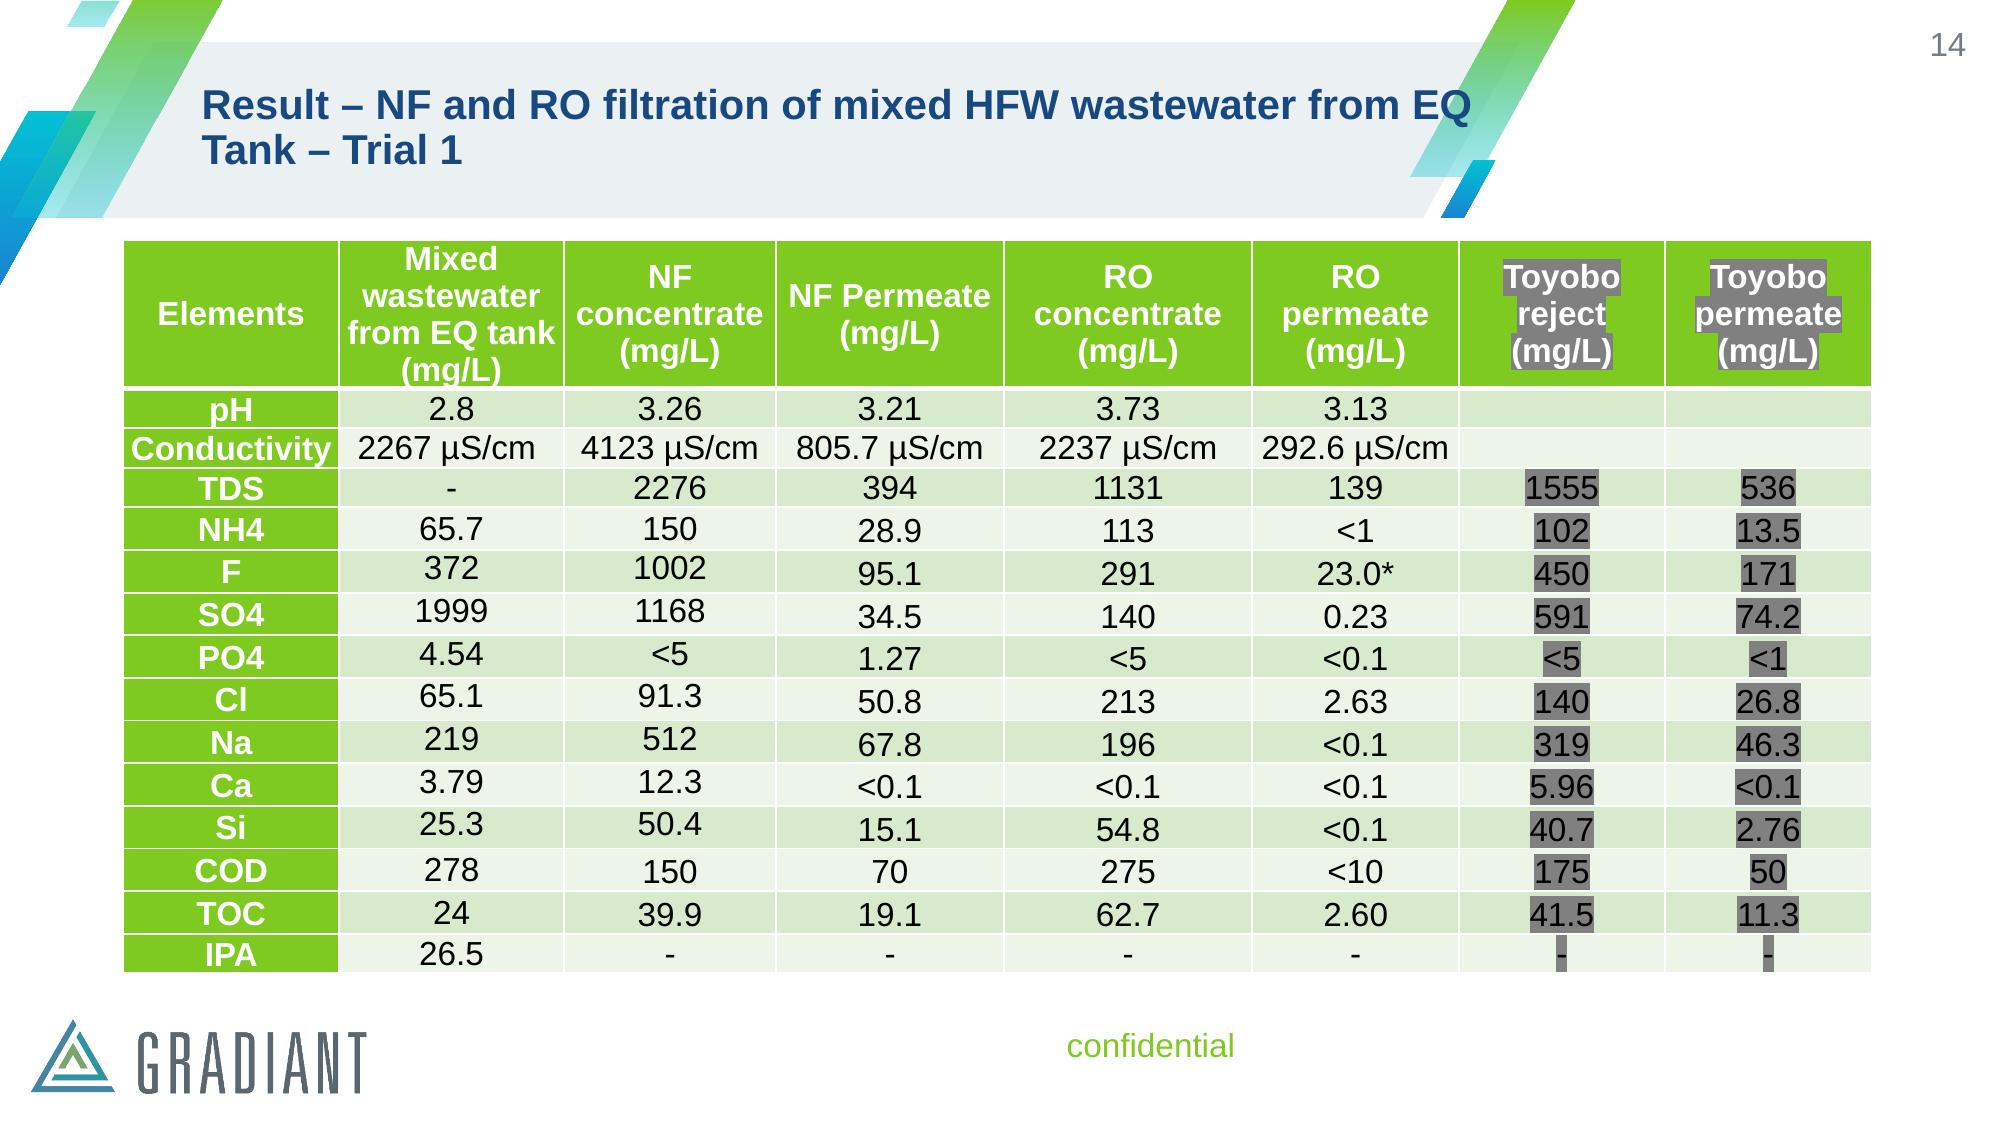

14
# Result – NF and RO filtration of mixed HFW wastewater from EQ Tank – Trial 1
| Elements | Mixed wastewater from EQ tank (mg/L) | NF concentrate (mg/L) | NF Permeate (mg/L) | RO concentrate (mg/L) | RO permeate (mg/L) | Toyobo reject (mg/L) | Toyobo permeate (mg/L) |
| --- | --- | --- | --- | --- | --- | --- | --- |
| pH | 2.8 | 3.26 | 3.21 | 3.73 | 3.13 |  |  |
| Conductivity | 2267 µS/cm | 4123 µS/cm | 805.7 µS/cm | 2237 µS/cm | 292.6 µS/cm |  |  |
| TDS | - | 2276 | 394 | 1131 | 139 | 1555 | 536 |
| NH4 | 65.7 | 150 | 28.9 | 113 | <1 | 102 | 13.5 |
| F | 372 | 1002 | 95.1 | 291 | 23.0\* | 450 | 171 |
| SO4 | 1999 | 1168 | 34.5 | 140 | 0.23 | 591 | 74.2 |
| PO4 | 4.54 | <5 | 1.27 | <5 | <0.1 | <5 | <1 |
| Cl | 65.1 | 91.3 | 50.8 | 213 | 2.63 | 140 | 26.8 |
| Na | 219 | 512 | 67.8 | 196 | <0.1 | 319 | 46.3 |
| Ca | 3.79 | 12.3 | <0.1 | <0.1 | <0.1 | 5.96 | <0.1 |
| Si | 25.3 | 50.4 | 15.1 | 54.8 | <0.1 | 40.7 | 2.76 |
| COD | 278 | 150 | 70 | 275 | <10 | 175 | 50 |
| TOC | 24 | 39.9 | 19.1 | 62.7 | 2.60 | 41.5 | 11.3 |
| IPA | 26.5 | - | - | - | - | - | - |